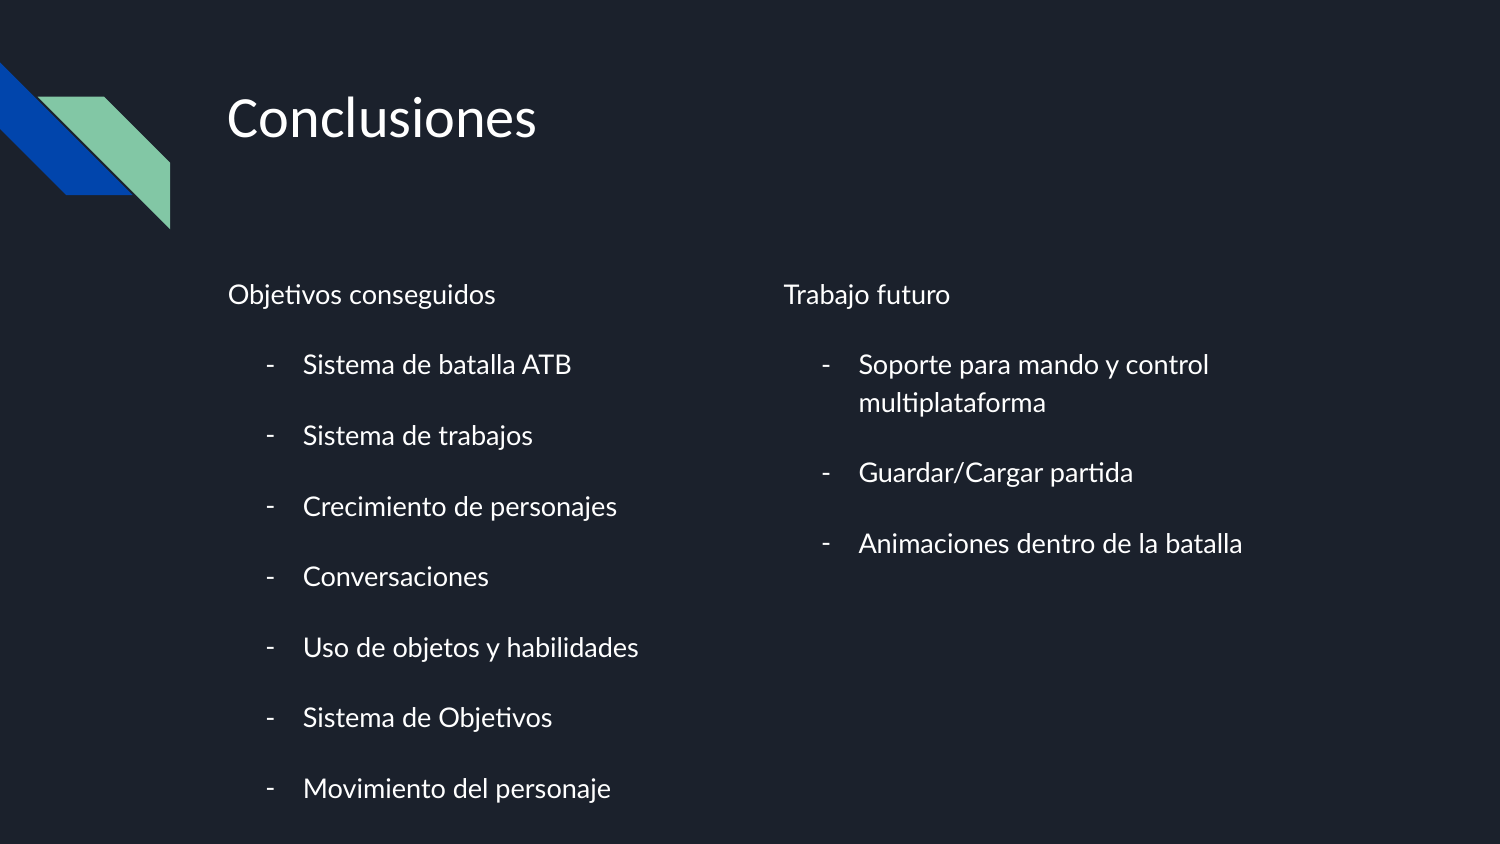

# Conclusiones
Objetivos conseguidos
Sistema de batalla ATB
Sistema de trabajos
Crecimiento de personajes
Conversaciones
Uso de objetos y habilidades
Sistema de Objetivos
Movimiento del personaje
Transición de niveles
Trabajo futuro
Soporte para mando y control multiplataforma
Guardar/Cargar partida
Animaciones dentro de la batalla